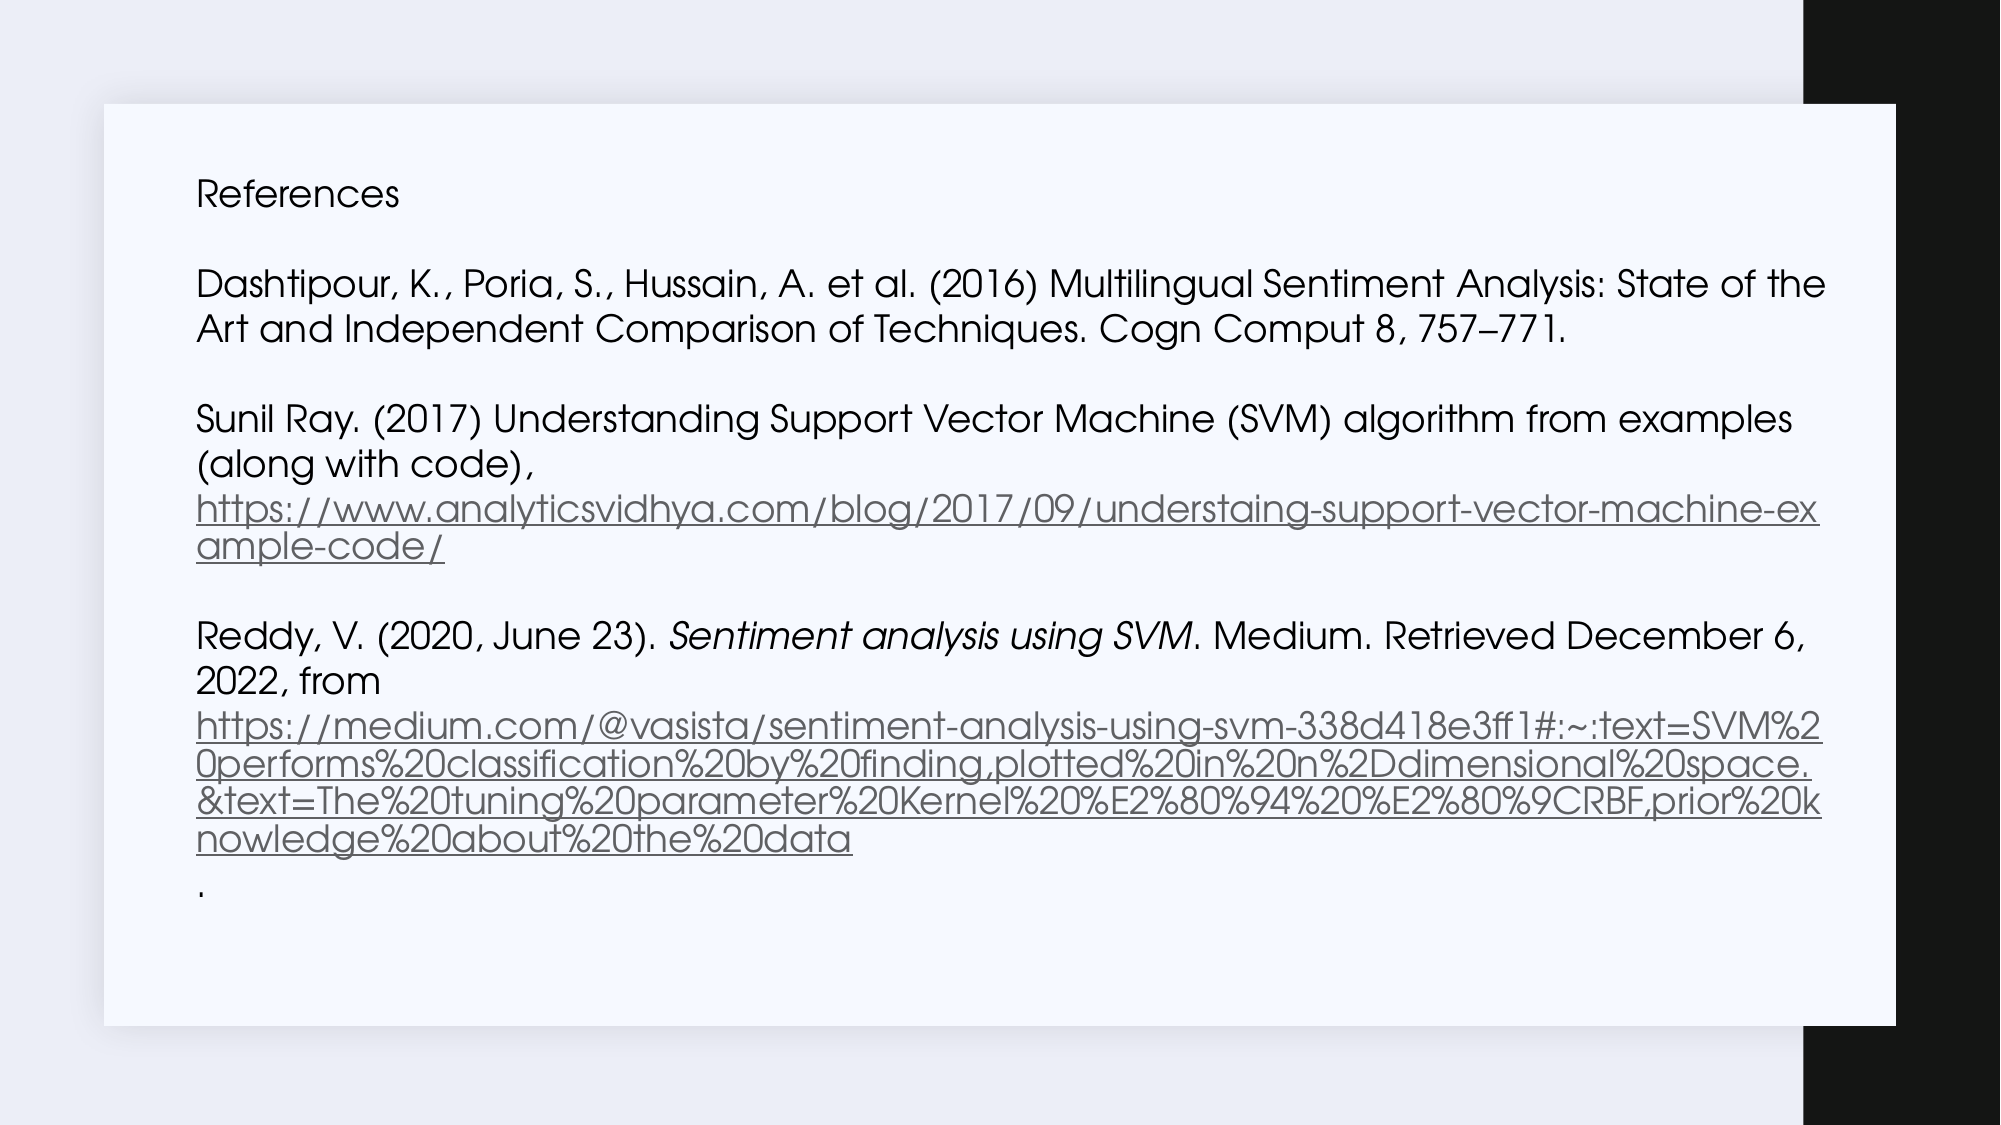

References

Dashtipour, K., Poria, S., Hussain, A. et al. (2016) Multilingual Sentiment Analysis: State of the Art and Independent Comparison of Techniques. Cogn Comput 8, 757–771.

Sunil Ray. (2017) Understanding Support Vector Machine (SVM) algorithm from examples (along with code), https://www.analyticsvidhya.com/blog/2017/09/understaing-support-vector-machine-example-code/

Reddy, V. (2020, June 23). Sentiment analysis using SVM. Medium. Retrieved December 6, 2022, from https://medium.com/@vasista/sentiment-analysis-using-svm-338d418e3ff1#:~:text=SVM%20performs%20classification%20by%20finding,plotted%20in%20n%2Ddimensional%20space.&text=The%20tuning%20parameter%20Kernel%20%E2%80%94%20%E2%80%9CRBF,prior%20knowledge%20about%20the%20data.